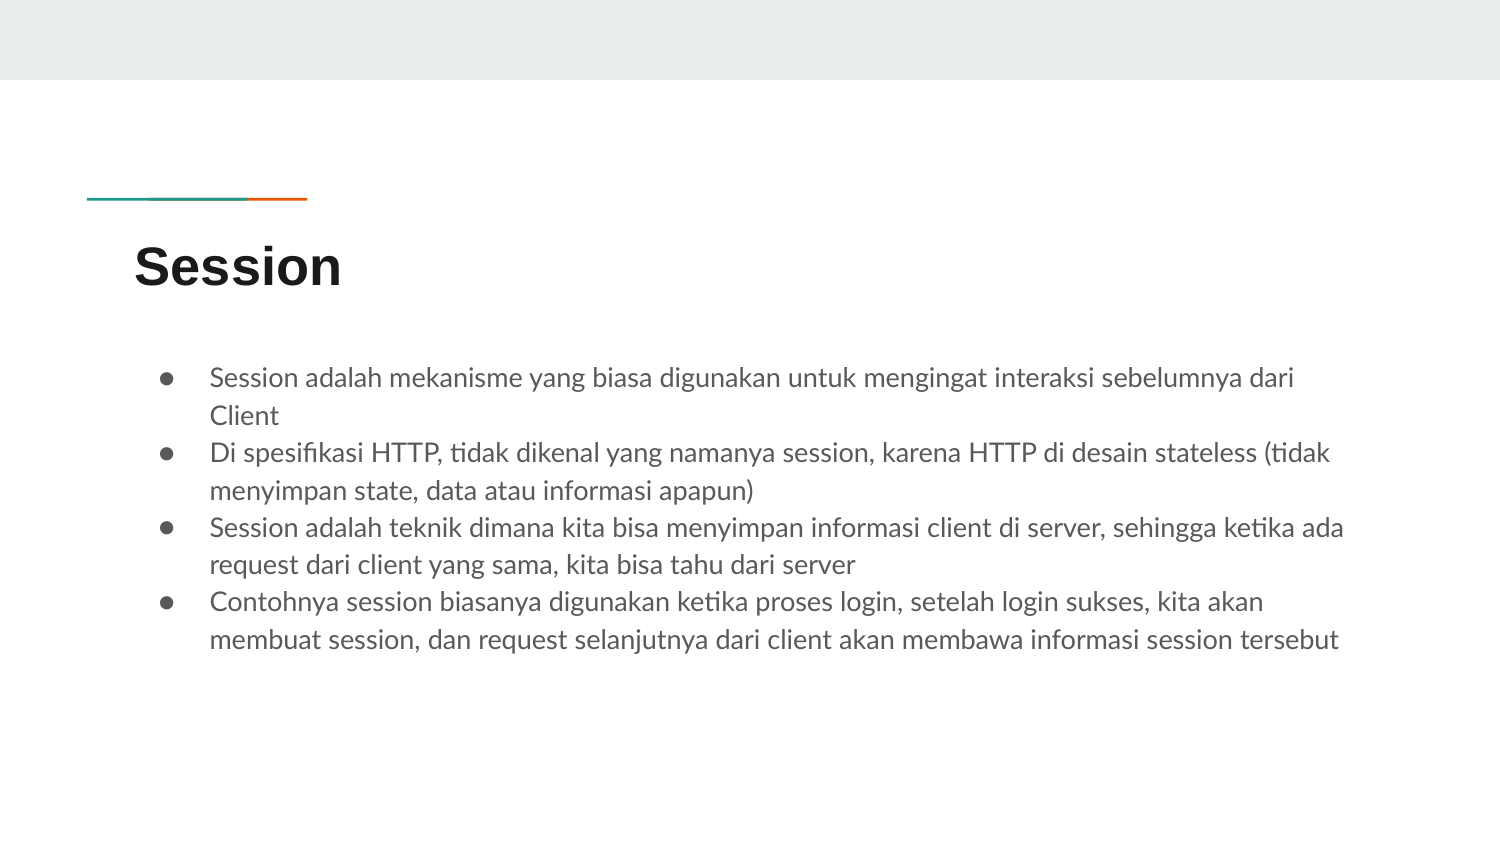

# Session
Session adalah mekanisme yang biasa digunakan untuk mengingat interaksi sebelumnya dari Client
Di spesifikasi HTTP, tidak dikenal yang namanya session, karena HTTP di desain stateless (tidak menyimpan state, data atau informasi apapun)
Session adalah teknik dimana kita bisa menyimpan informasi client di server, sehingga ketika ada request dari client yang sama, kita bisa tahu dari server
Contohnya session biasanya digunakan ketika proses login, setelah login sukses, kita akan membuat session, dan request selanjutnya dari client akan membawa informasi session tersebut